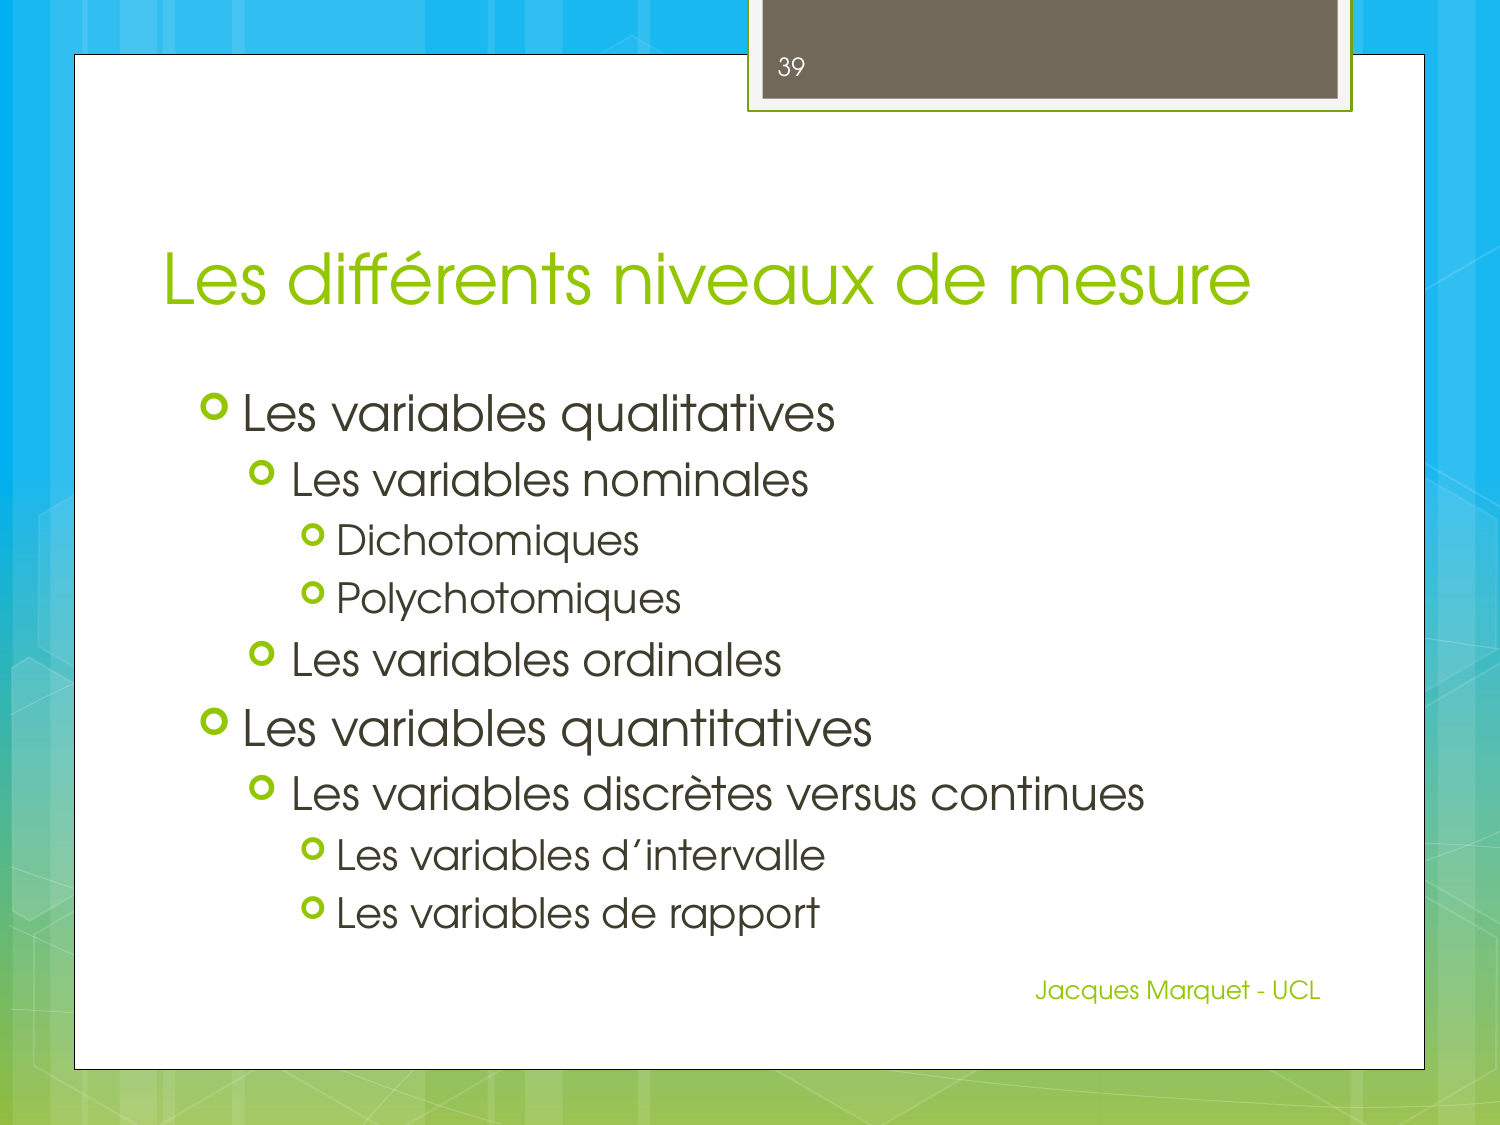

39
# Les différents niveaux de mesure
Les variables qualitatives
Les variables nominales
Dichotomiques
Polychotomiques
Les variables ordinales
Les variables quantitatives
Les variables discrètes versus continues
Les variables d’intervalle
Les variables de rapport
Jacques Marquet - UCL